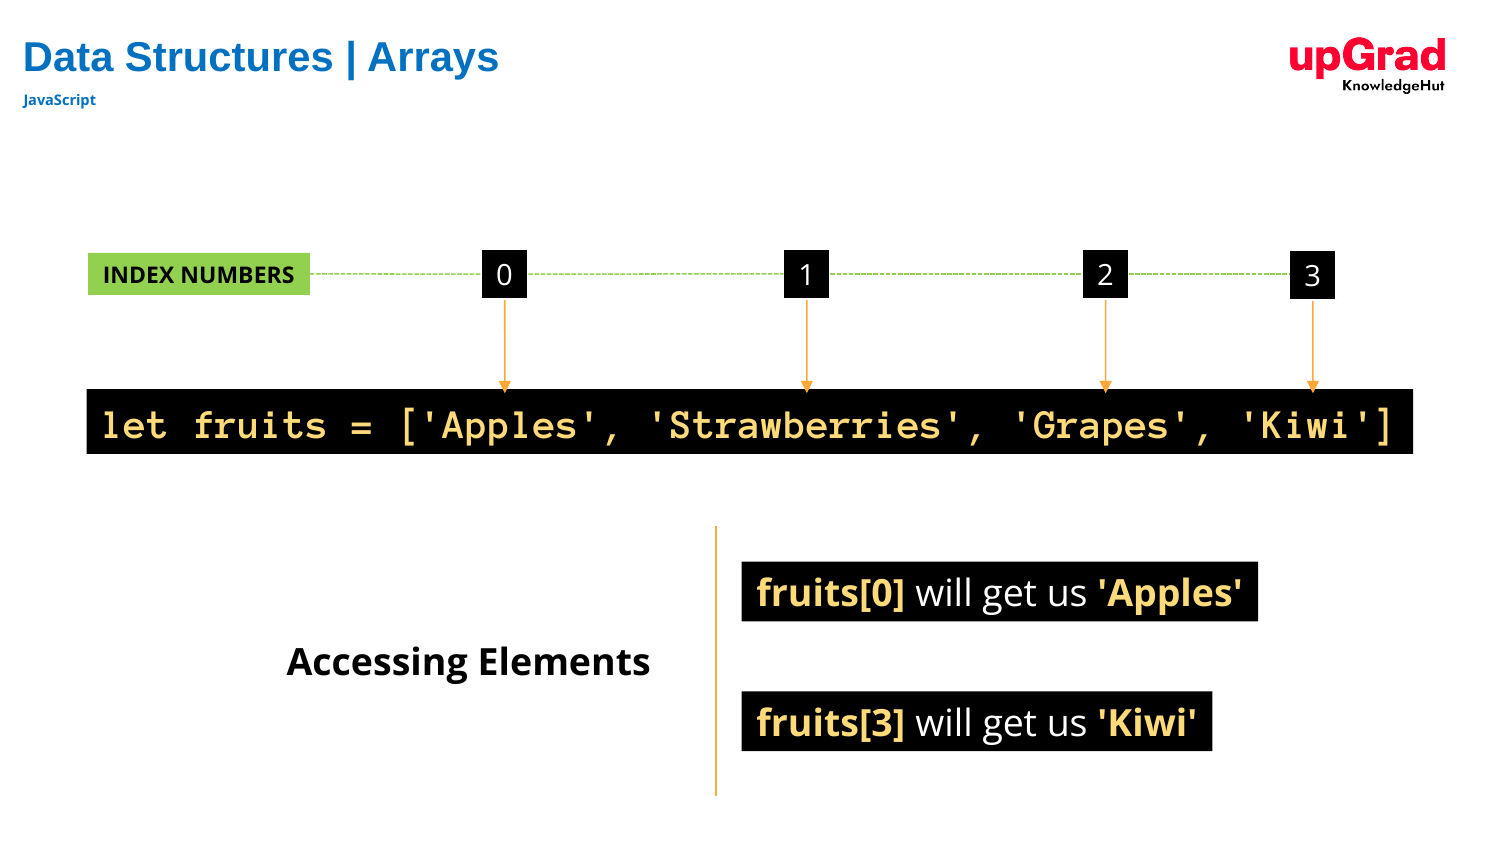

# Data Structures | Arrays
JavaScript

0

1

2
3
3
INDEX NUMBERS
let fruits = ['Apples', 'Strawberries', 'Grapes', 'Kiwi']
fruits[0] will get us 'Apples'
Accessing Elements
fruits[3] will get us 'Kiwi'